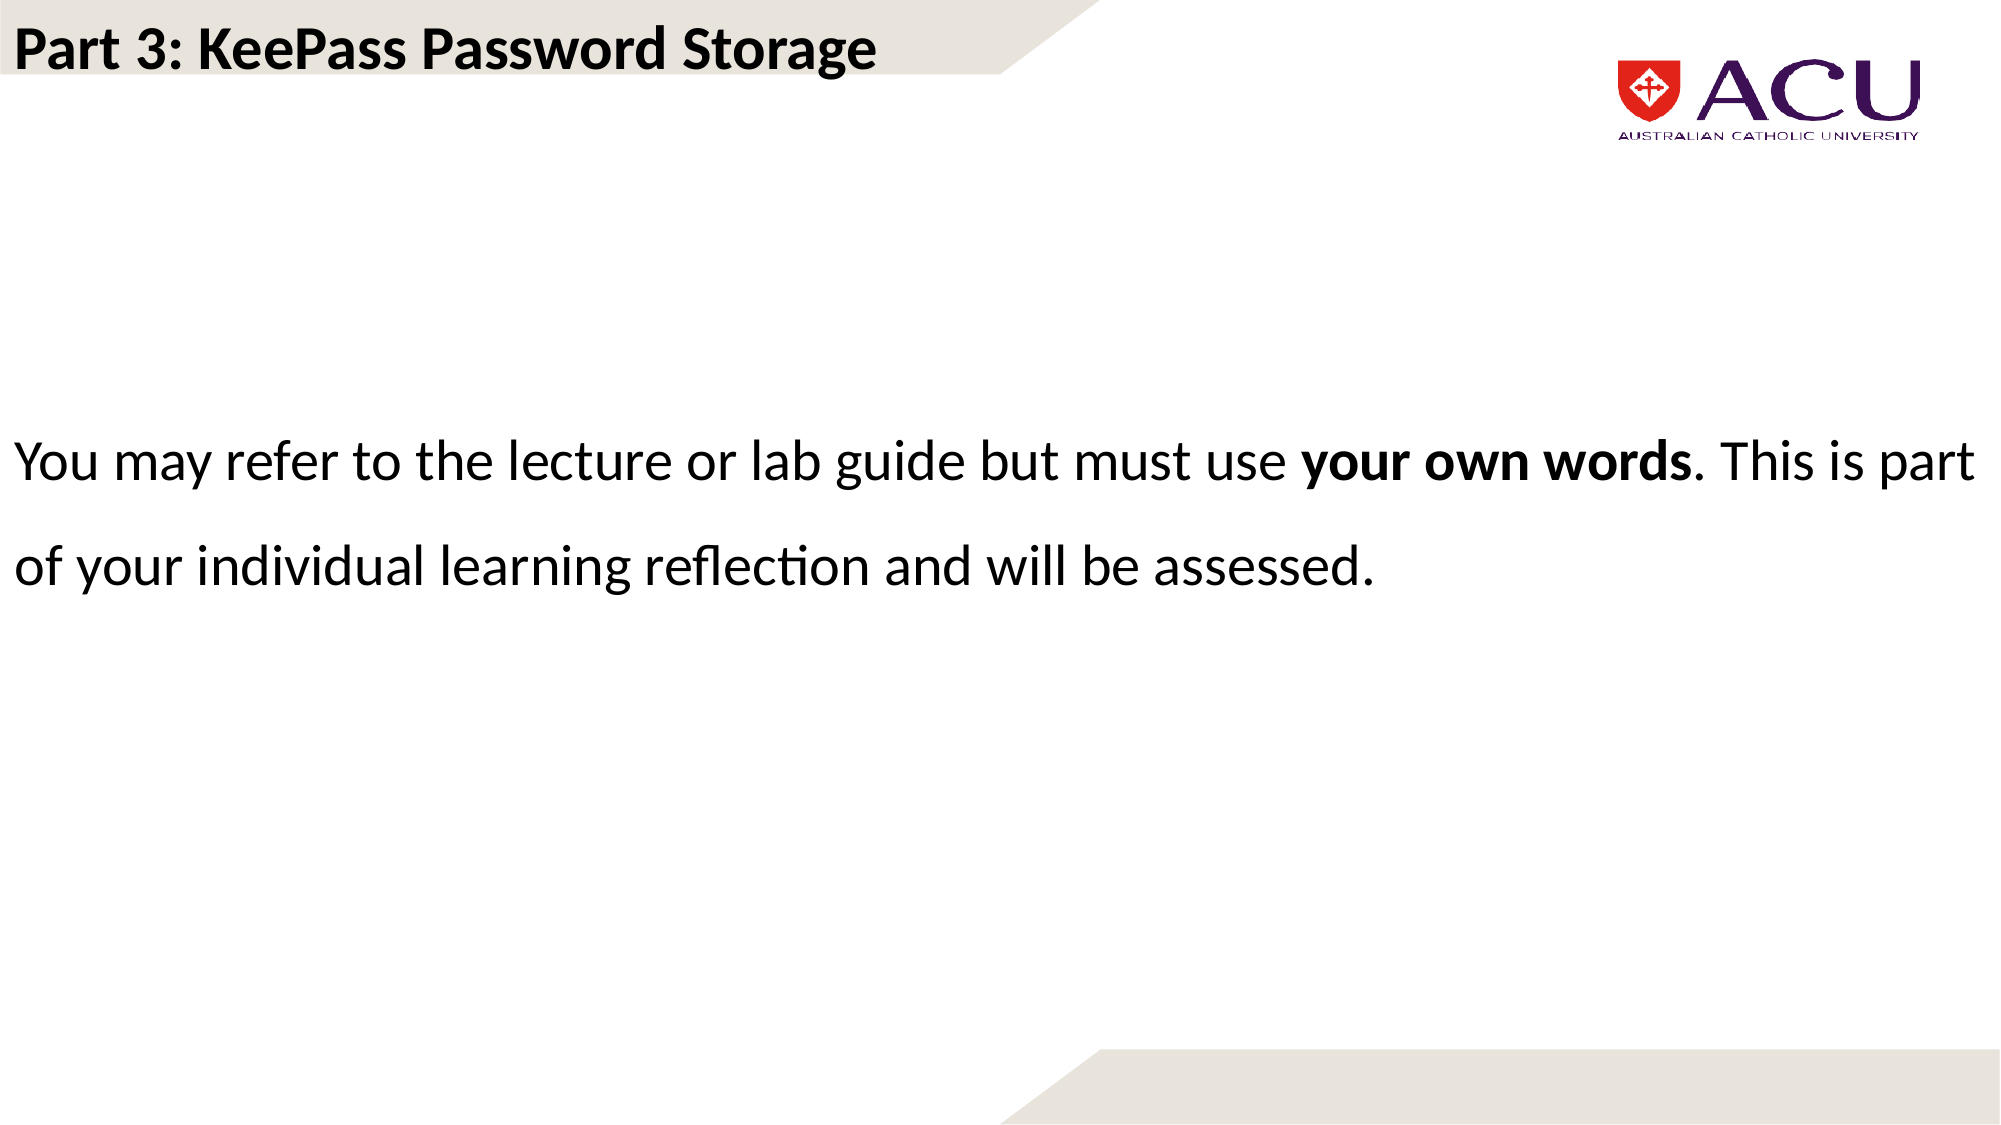

Part 3: KeePass Password Storage
You may refer to the lecture or lab guide but must use your own words. This is part of your individual learning reflection and will be assessed.